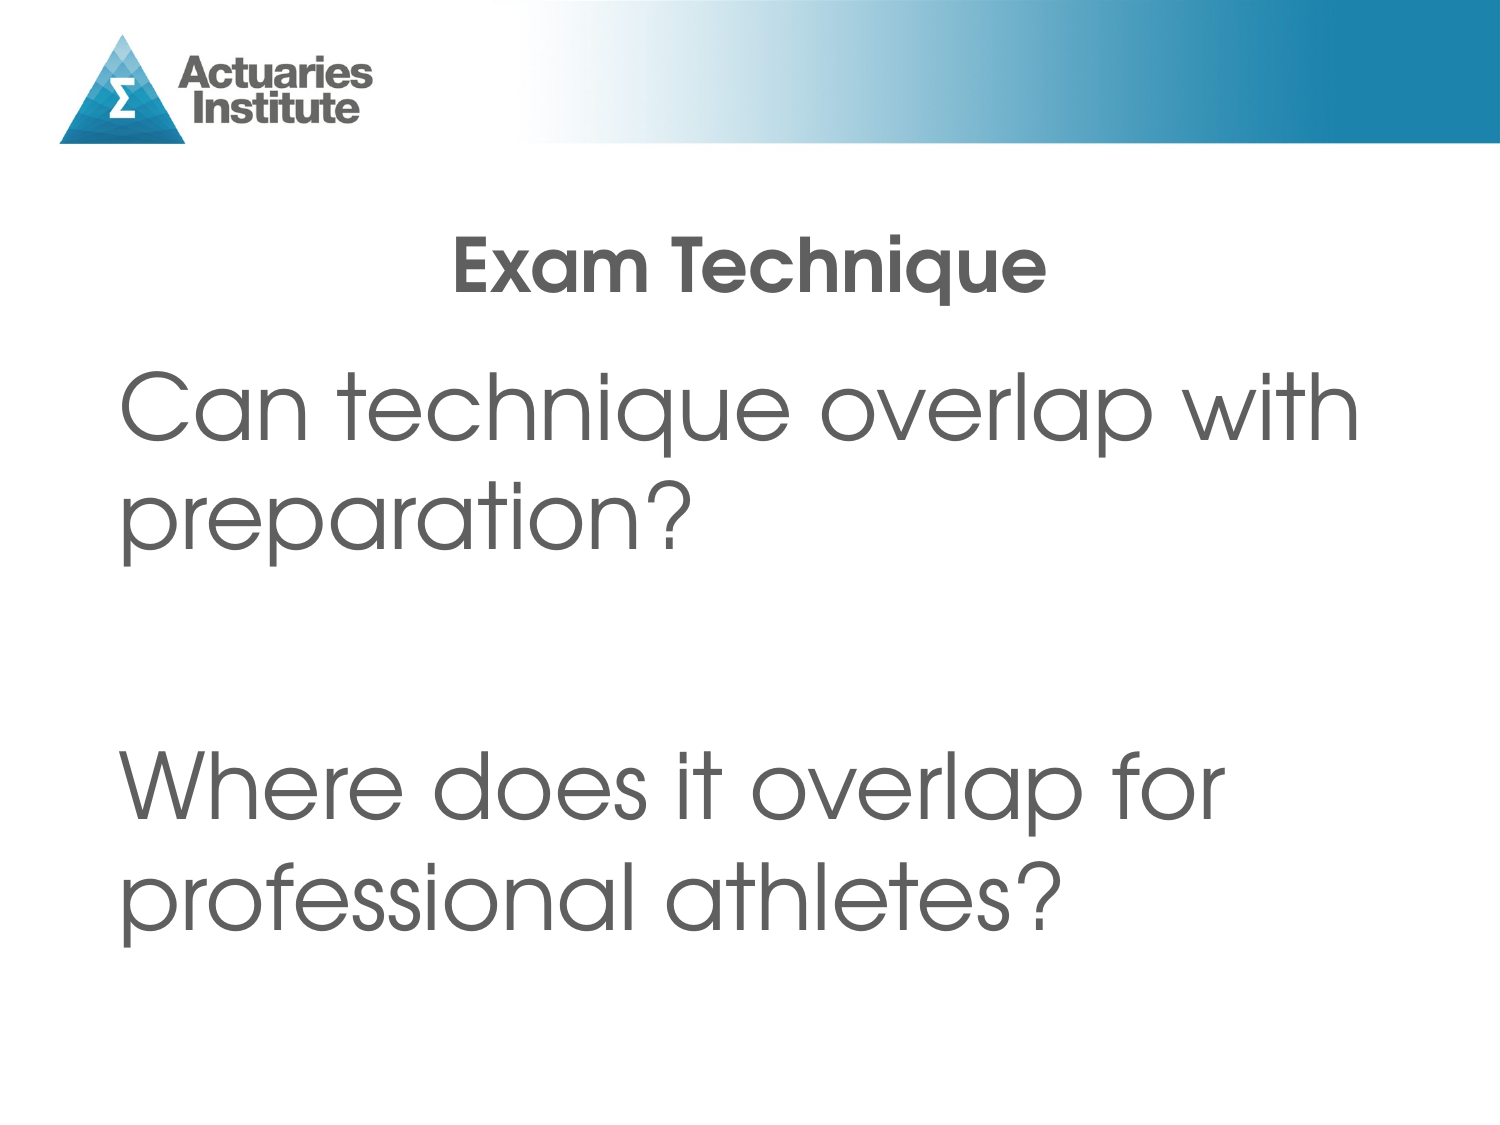

# Exam Technique
Can technique overlap with preparation?

Where does it overlap for professional athletes?